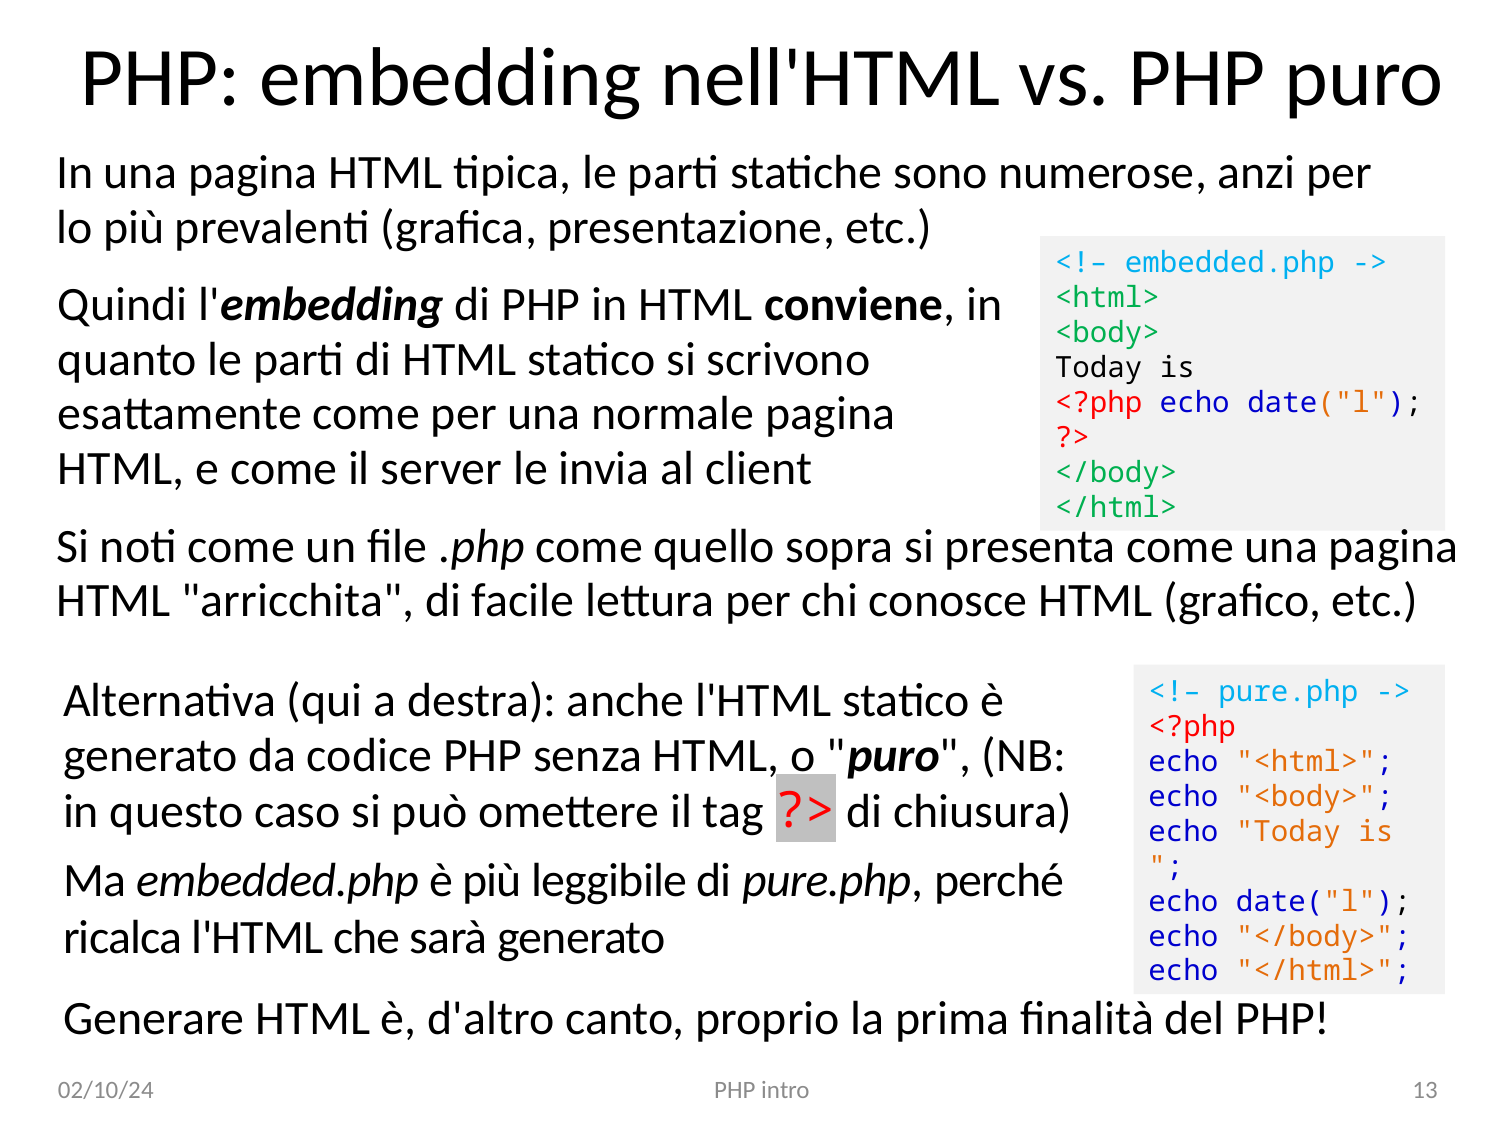

# PHP: embedding nell'HTML vs. PHP puro
In una pagina HTML tipica, le parti statiche sono numerose, anzi per lo più prevalenti (grafica, presentazione, etc.)
<!– embedded.php ->
<html>
<body>
Today is
<?php echo date("l"); ?>
</body>
</html>
Quindi l'embedding di PHP in HTML conviene, in quanto le parti di HTML statico si scrivono esattamente come per una normale pagina HTML, e come il server le invia al client
Si noti come un file .php come quello sopra si presenta come una pagina HTML "arricchita", di facile lettura per chi conosce HTML (grafico, etc.)
<!– pure.php ->
<?php
echo "<html>";
echo "<body>";
echo "Today is ";
echo date("l");
echo "</body>";
echo "</html>";
Alternativa (qui a destra): anche l'HTML statico è generato da codice PHP senza HTML, o "puro", (NB: in questo caso si può omettere il tag ?> di chiusura)
Ma embedded.php è più leggibile di pure.php, perché ricalca l'HTML che sarà generato
Generare HTML è, d'altro canto, proprio la prima finalità del PHP!
02/10/24
PHP intro
13